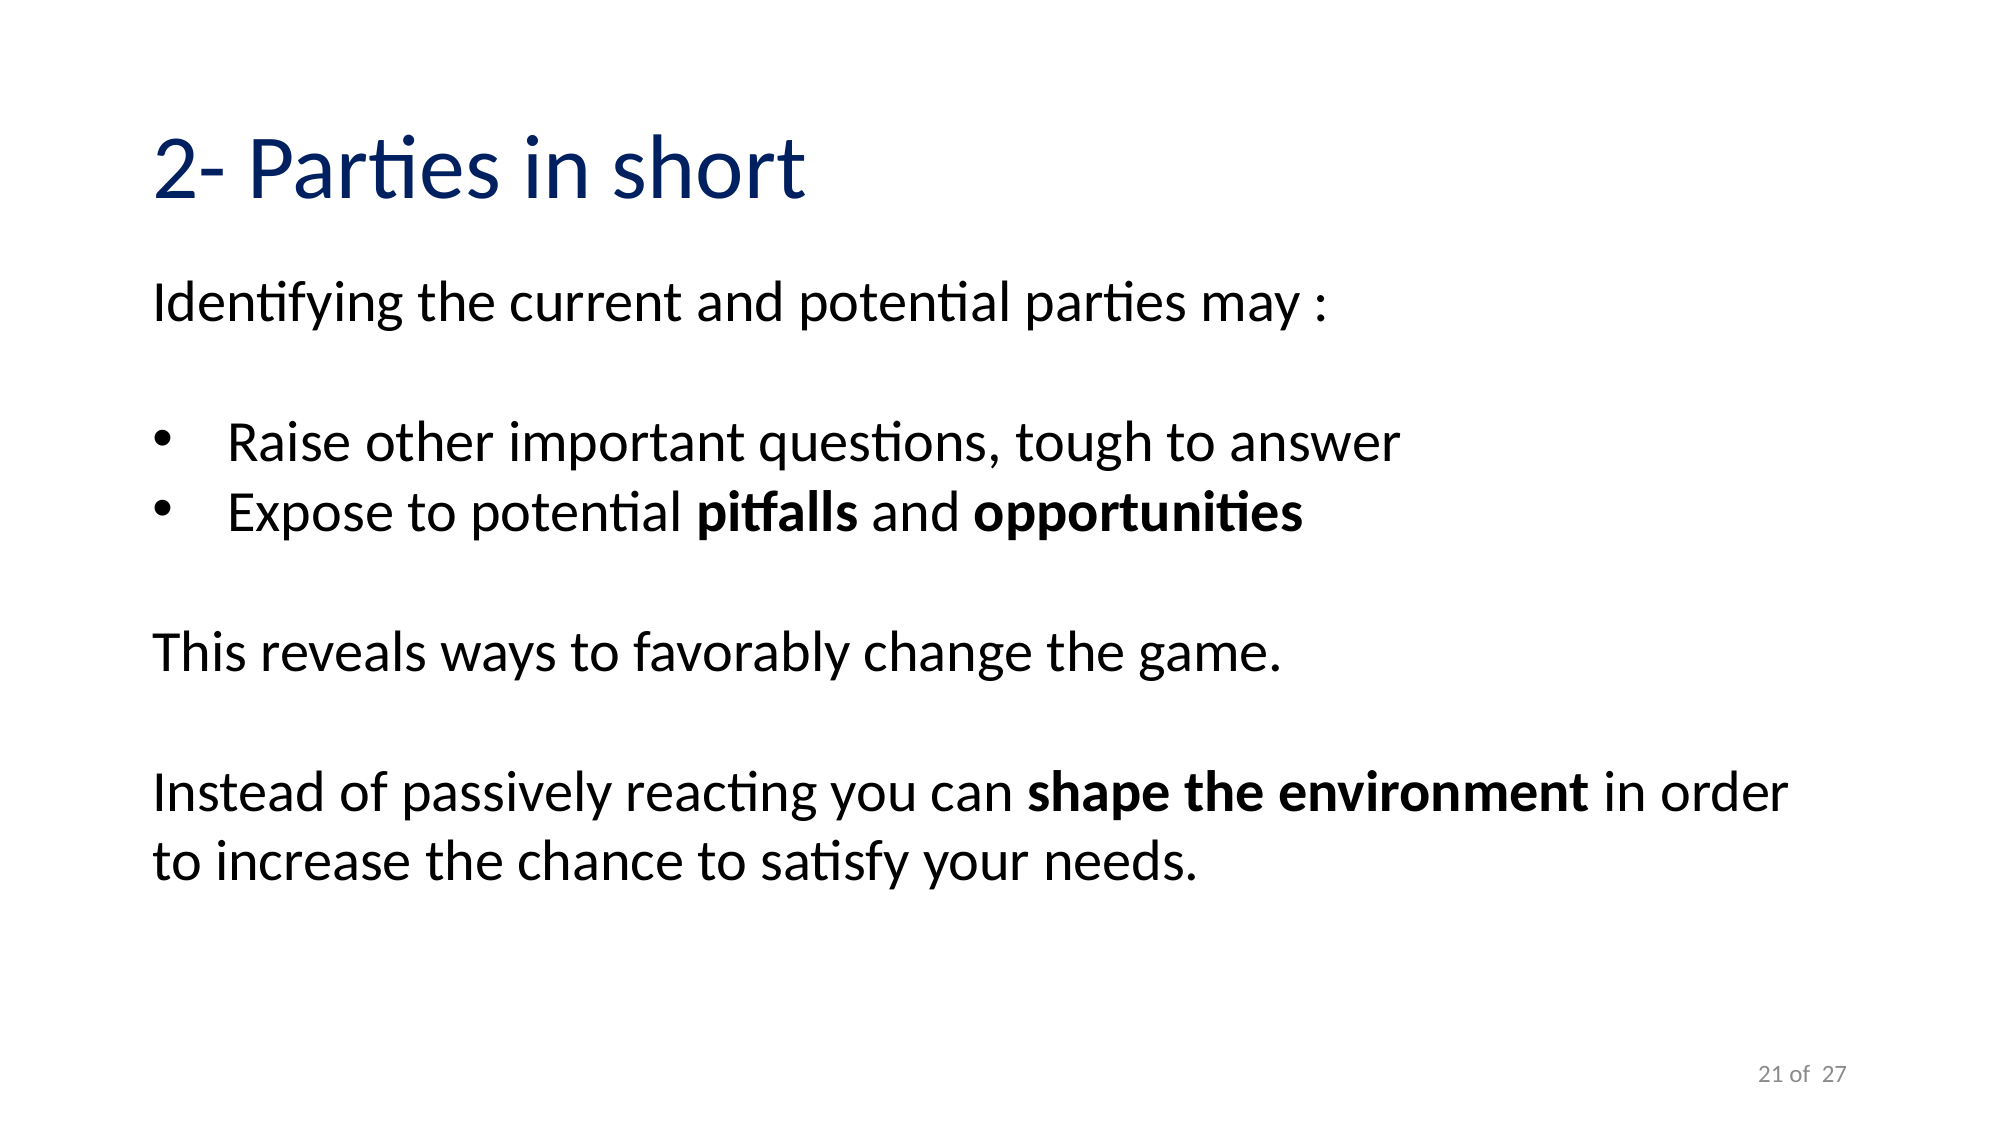

# 2- Parties in short
Identifying the current and potential parties may :

Raise other important questions, tough to answer
Expose to potential pitfalls and opportunities

This reveals ways to favorably change the game.

Instead of passively reacting you can shape the environment in order to increase the chance to satisfy your needs.

21